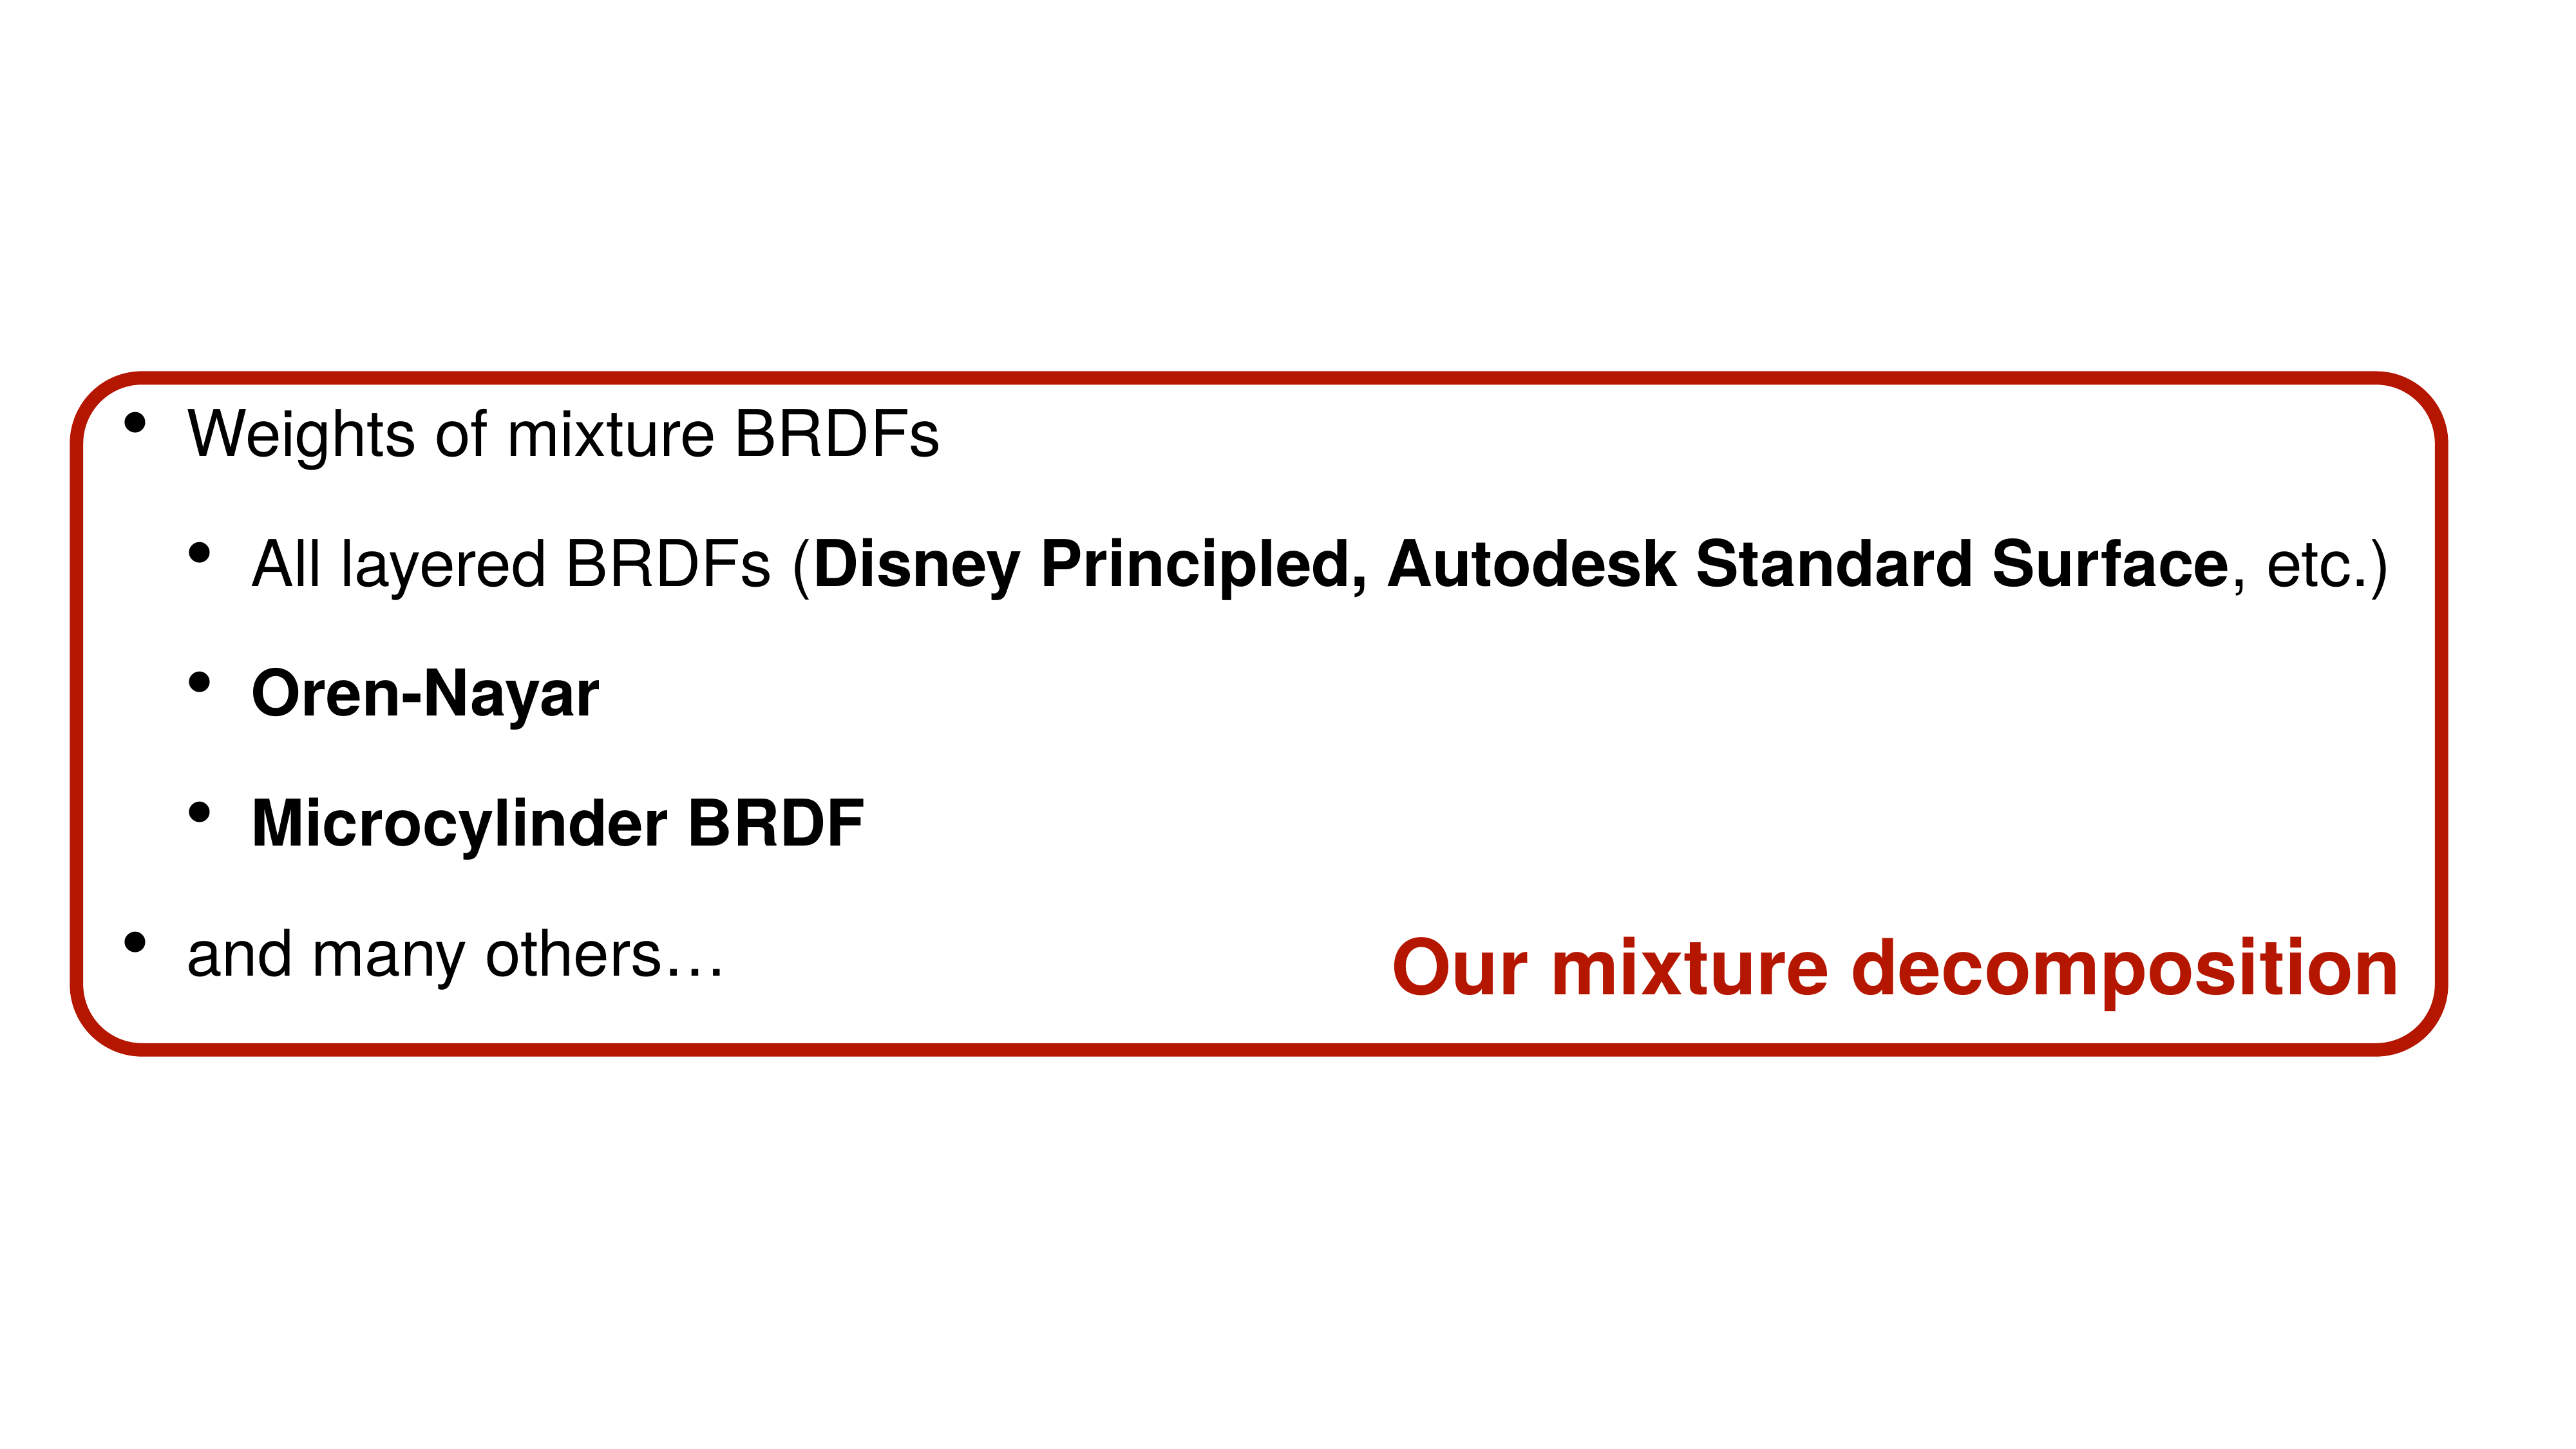

Weights of mixture BRDFs
All layered BRDFs (Disney Principled, Autodesk Standard Surface, etc.)
Oren-Nayar
Microcylinder BRDF
and many others…

Our mixture decomposition
45